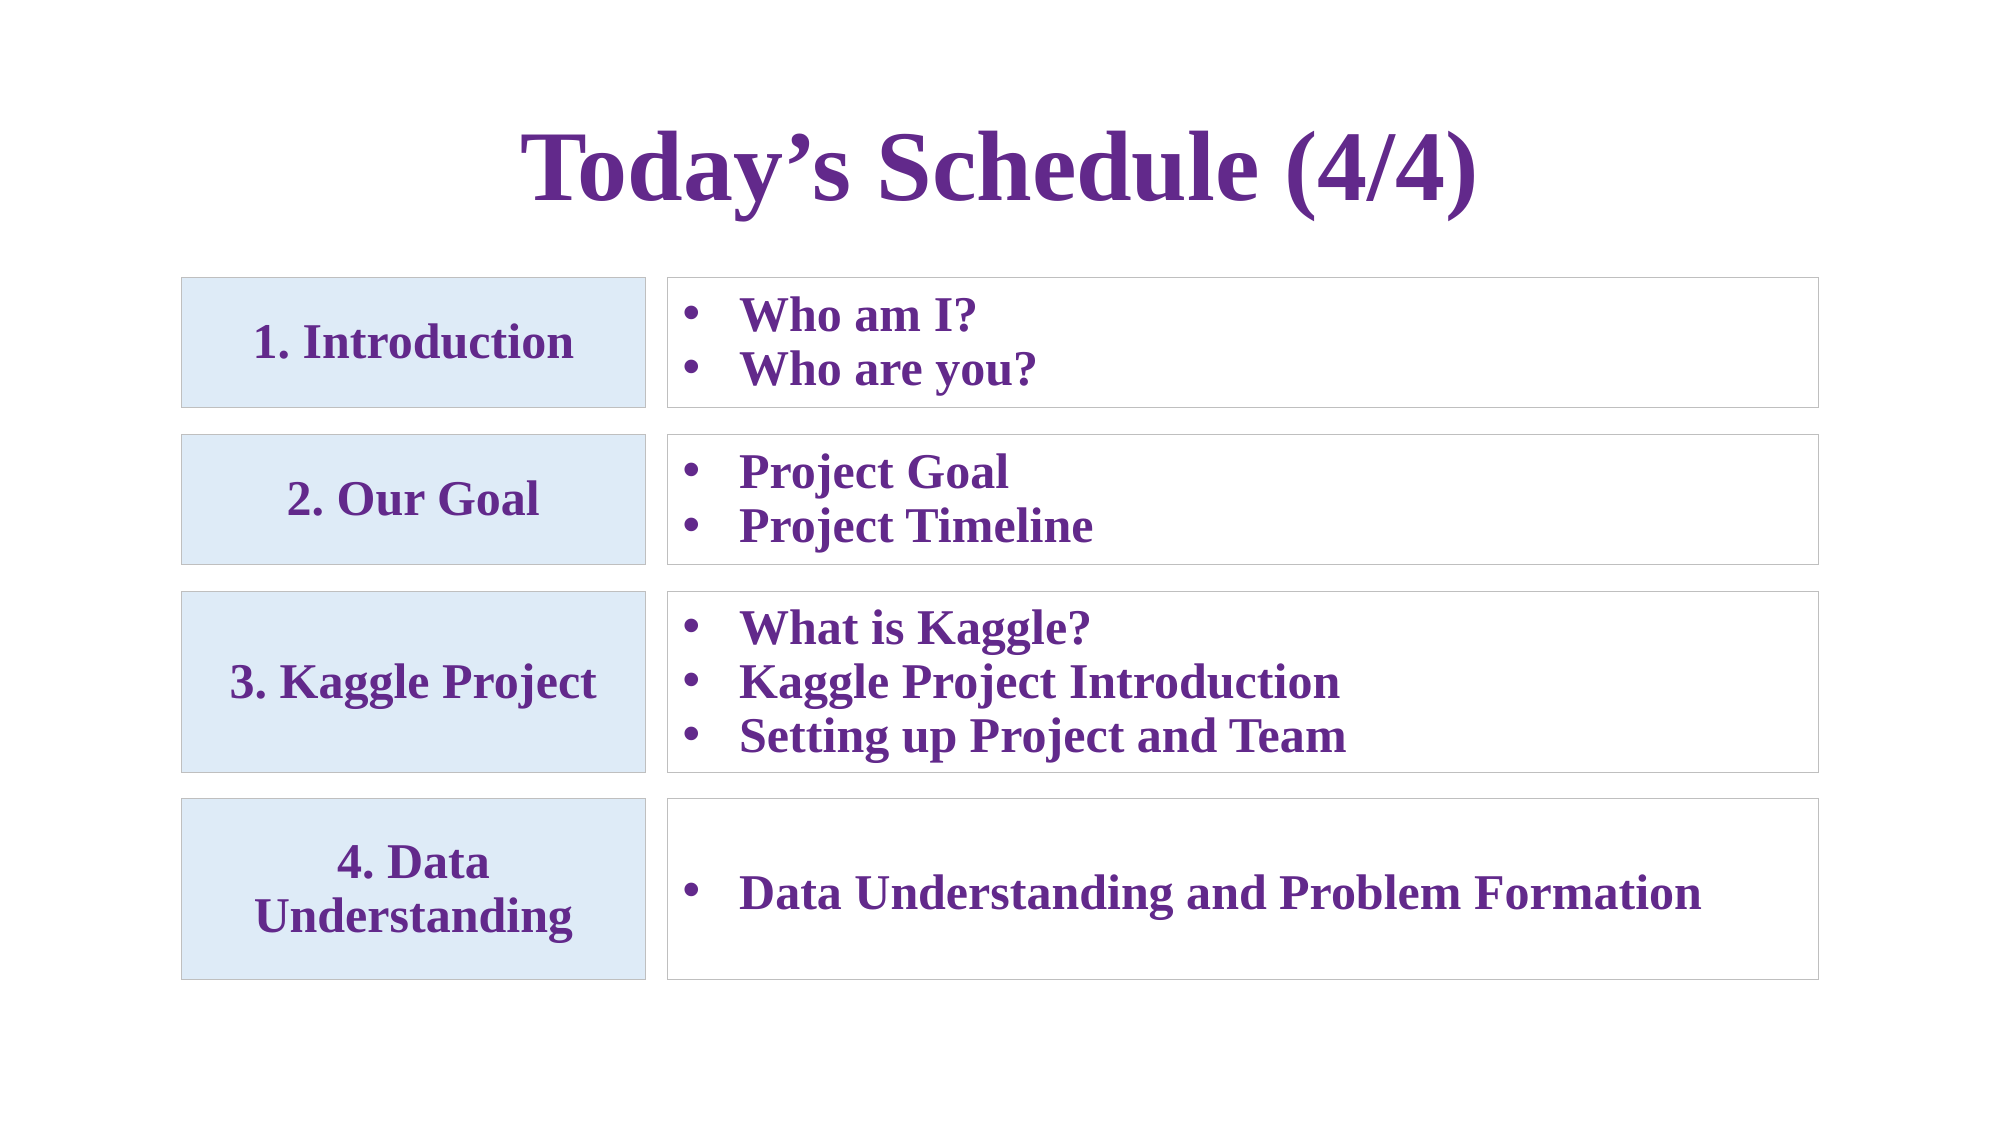

# Today’s Schedule (4/4)
1. Introduction
Who am I?
Who are you?
2. Our Goal
Project Goal
Project Timeline
3. Kaggle Project
What is Kaggle?
Kaggle Project Introduction
Setting up Project and Team
4. Data Understanding
Data Understanding and Problem Formation